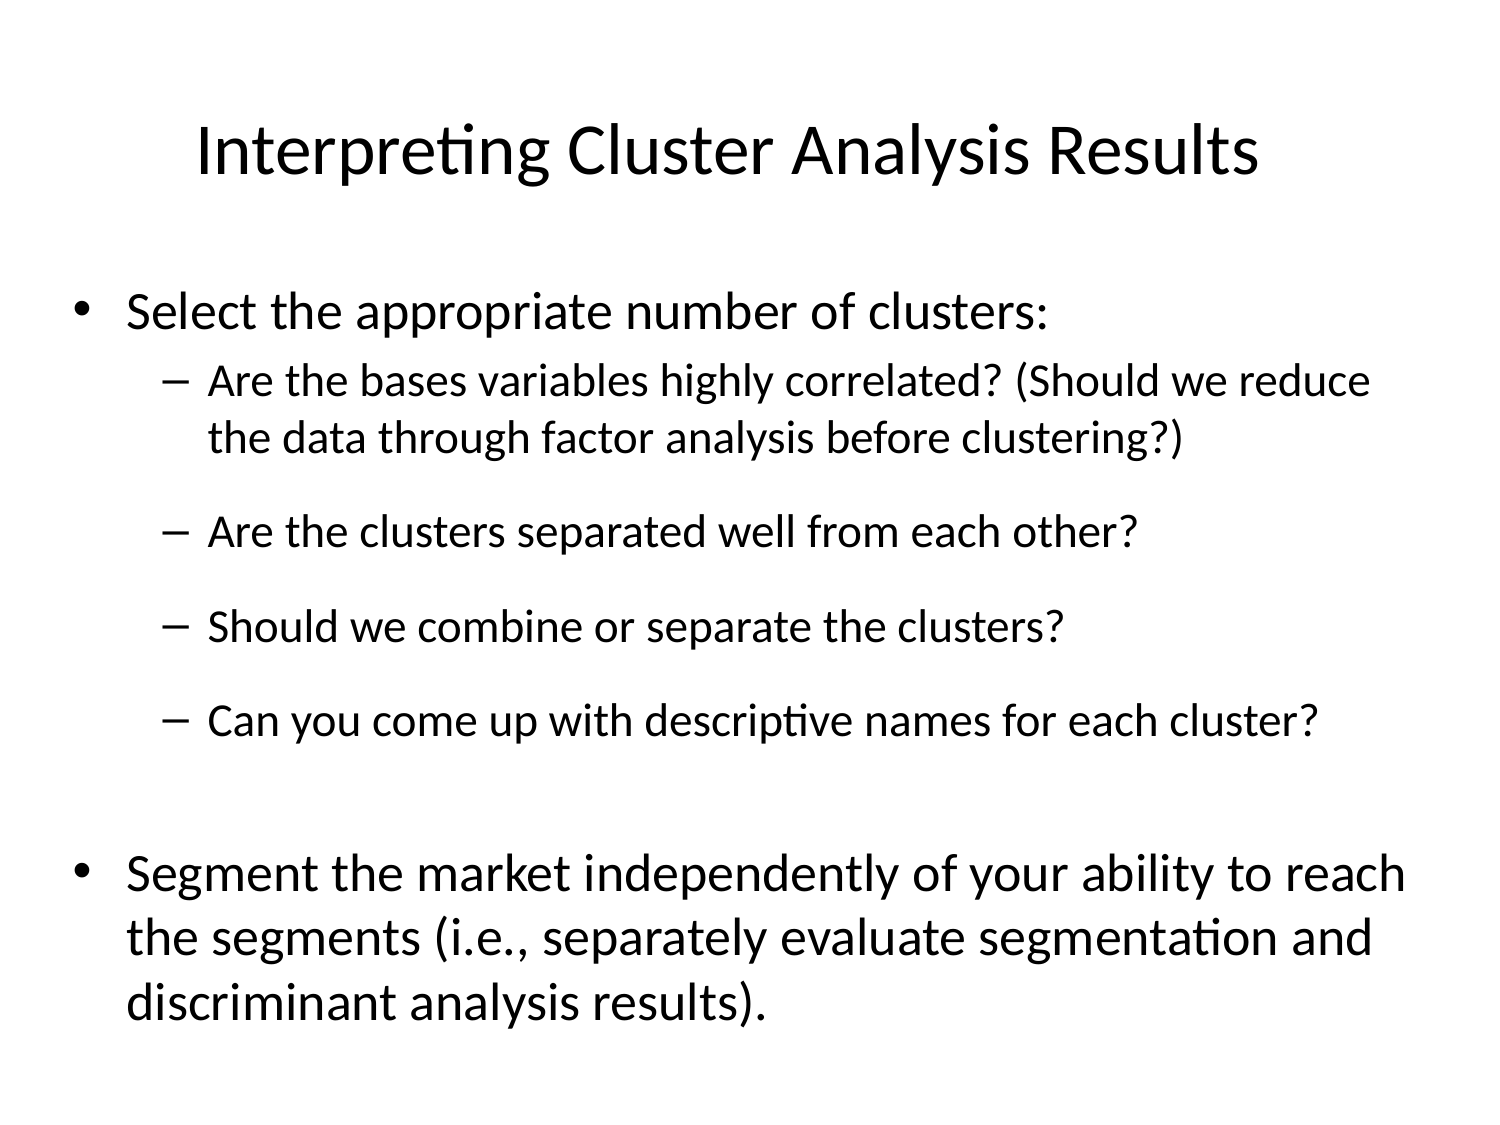

# Interpreting Cluster Analysis Results
Select the appropriate number of clusters:
Are the bases variables highly correlated? (Should we reduce the data through factor analysis before clustering?)
Are the clusters separated well from each other?
Should we combine or separate the clusters?
Can you come up with descriptive names for each cluster?

Segment the market independently of your ability to reach the segments (i.e., separately evaluate segmentation and discriminant analysis results).